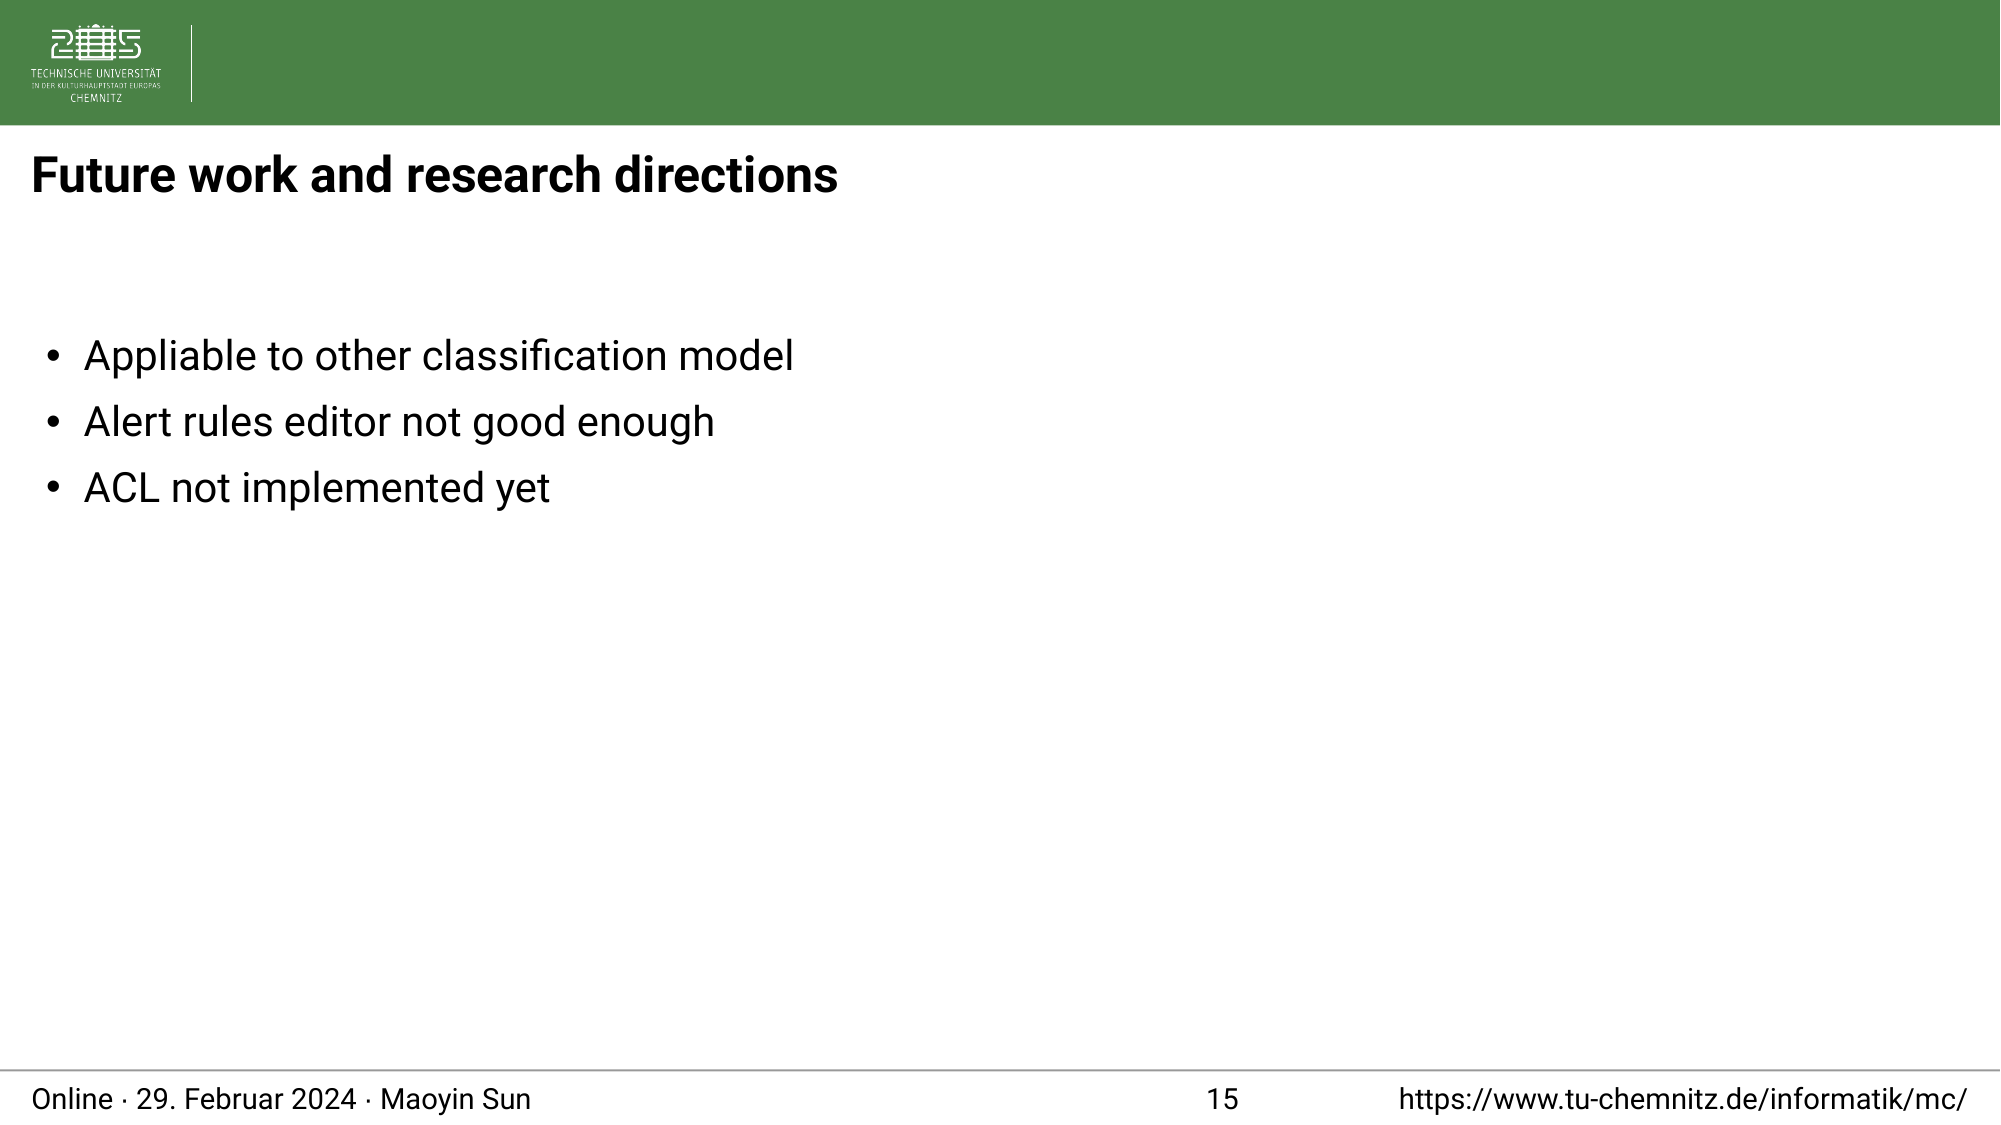

#
Future work and research directions
Appliable to other classification model
Alert rules editor not good enough
ACL not implemented yet